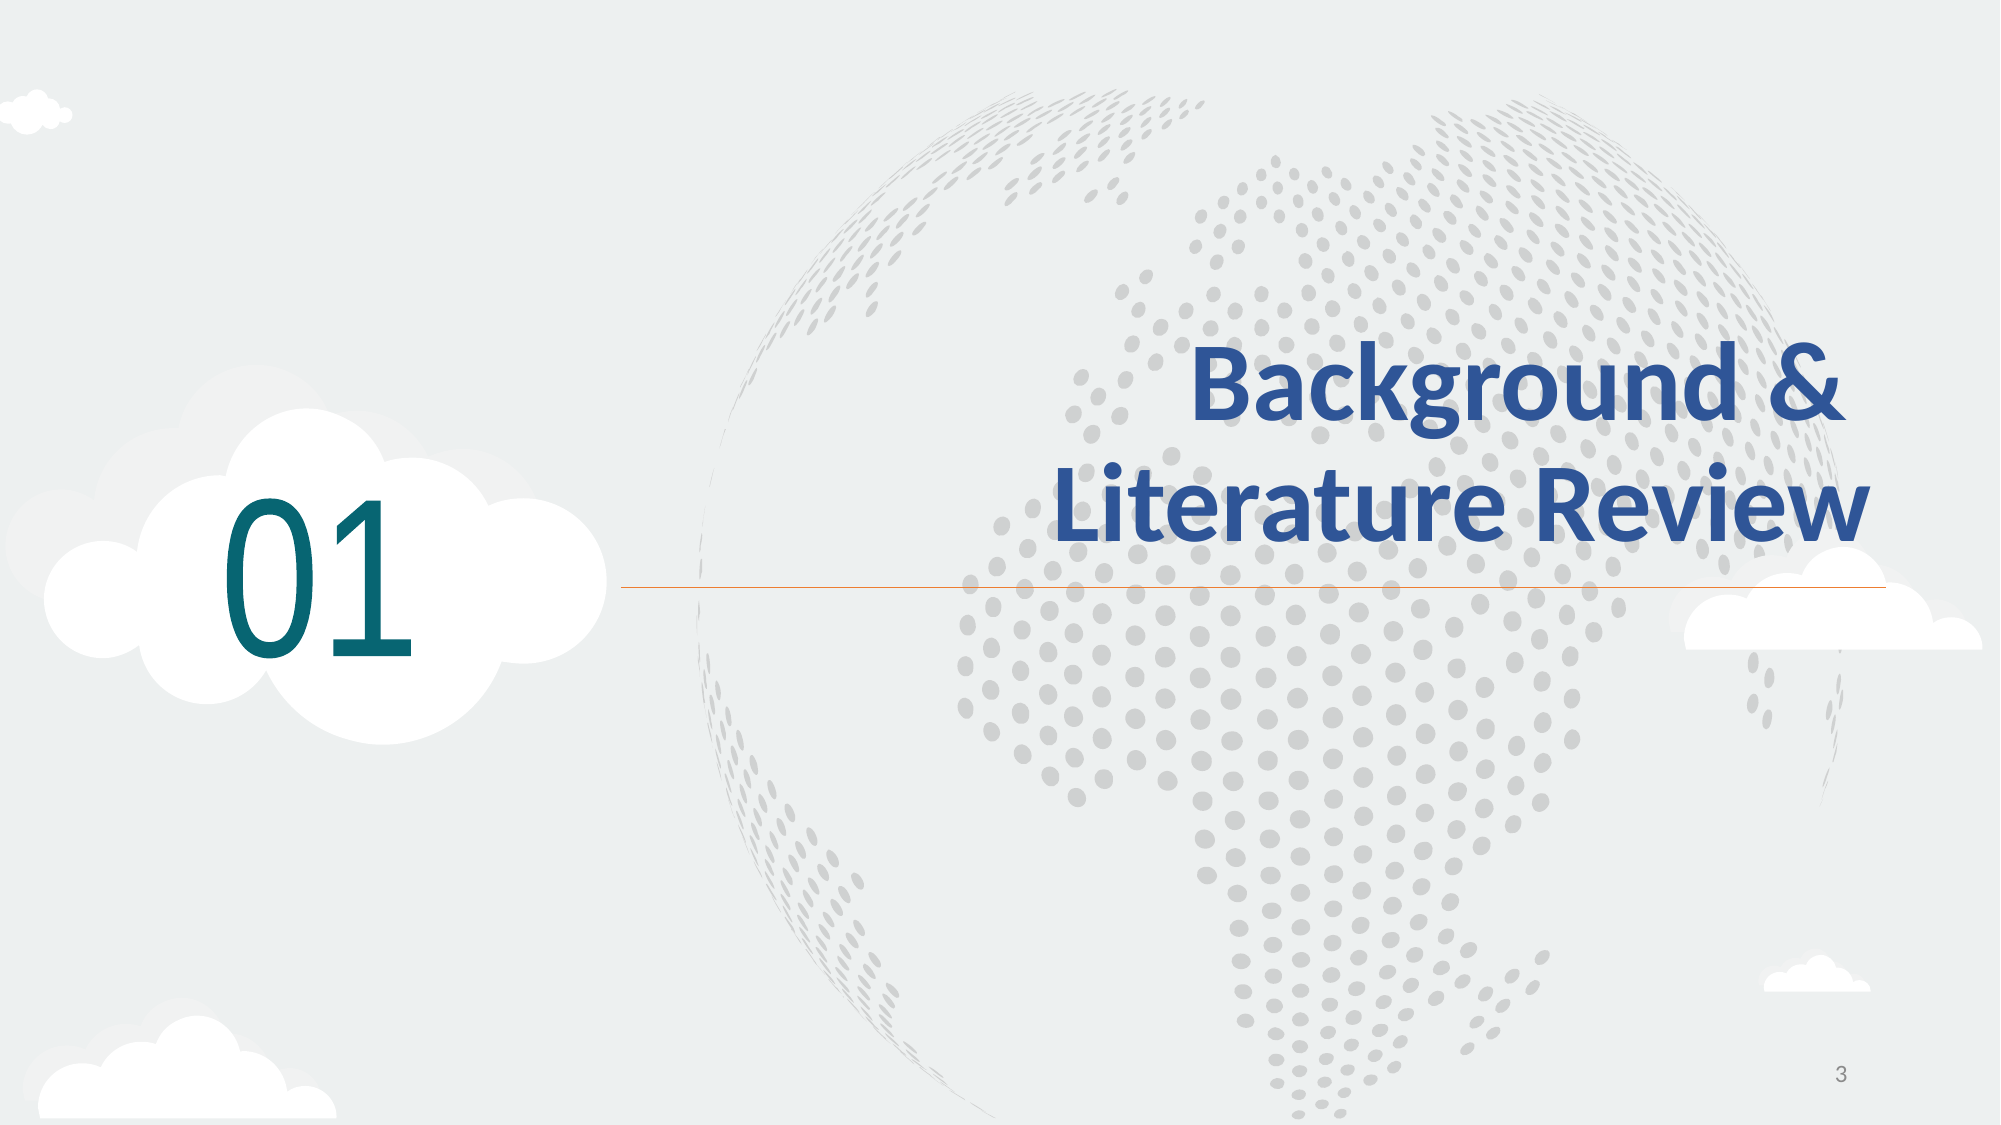

# Background & Literature Review
01
3